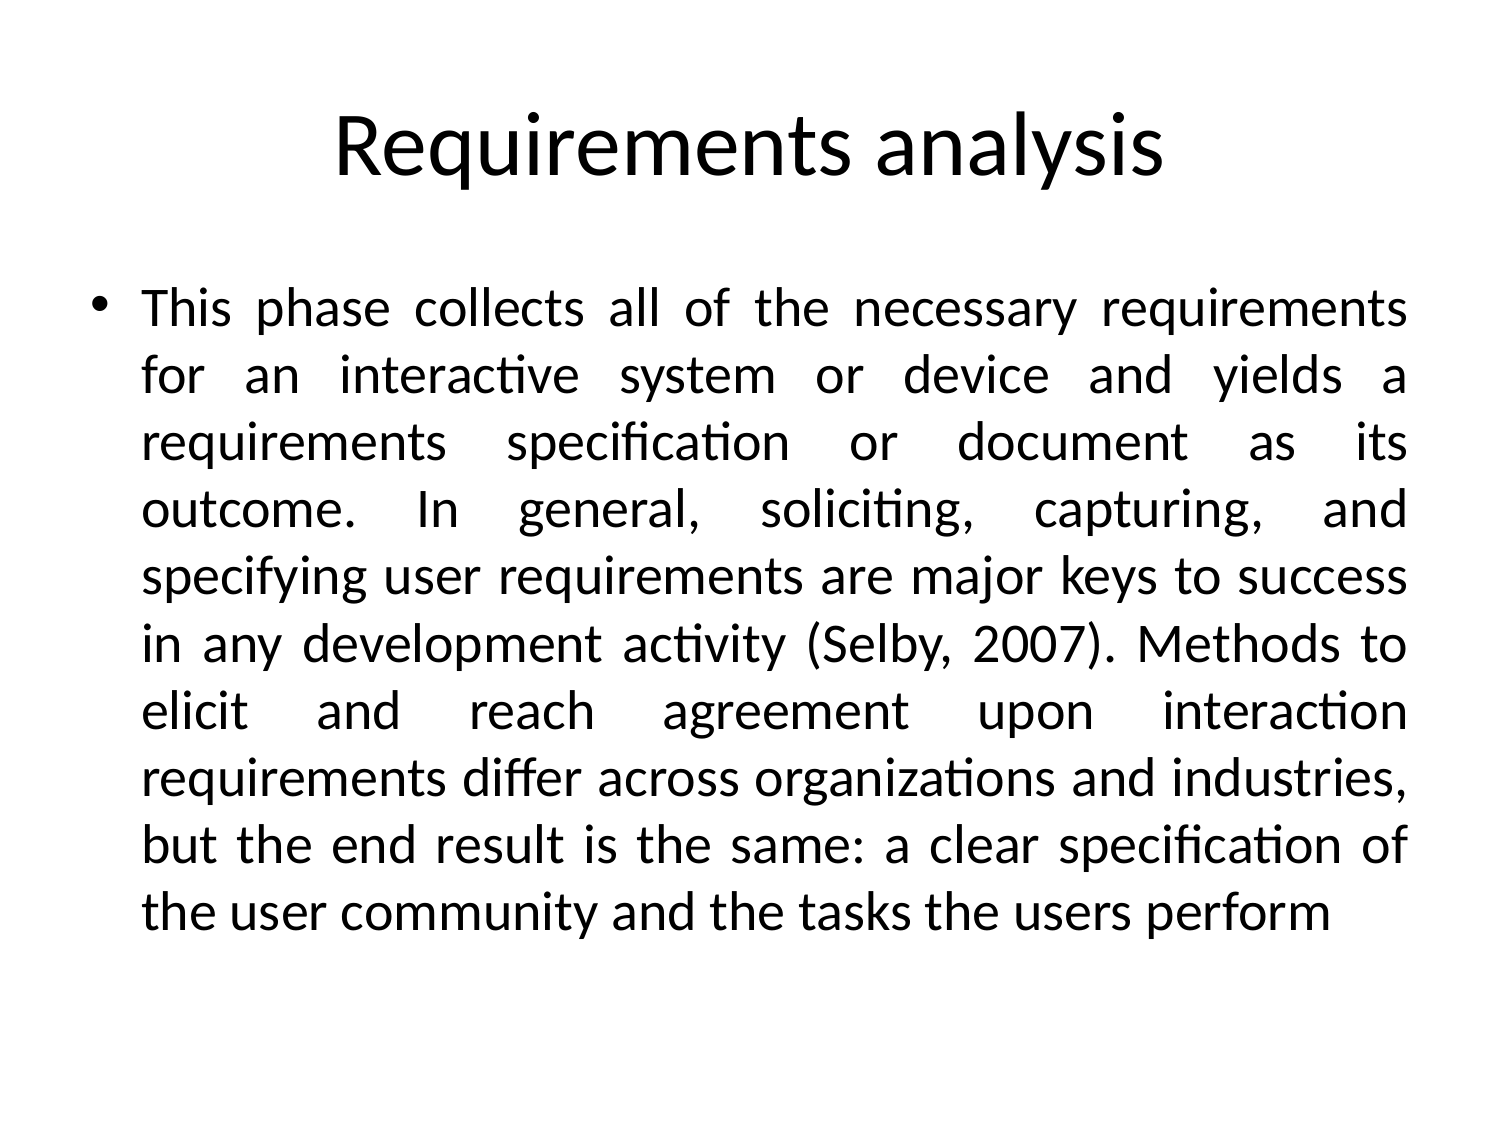

# Requirements analysis
This phase collects all of the necessary requirements for an interactive system or device and yields a requirements specification or document as its outcome. In general, soliciting, capturing, and specifying user requirements are major keys to success in any development activity (Selby, 2007). Methods to elicit and reach agreement upon interaction requirements differ across organizations and industries, but the end result is the same: a clear specification of the user community and the tasks the users perform